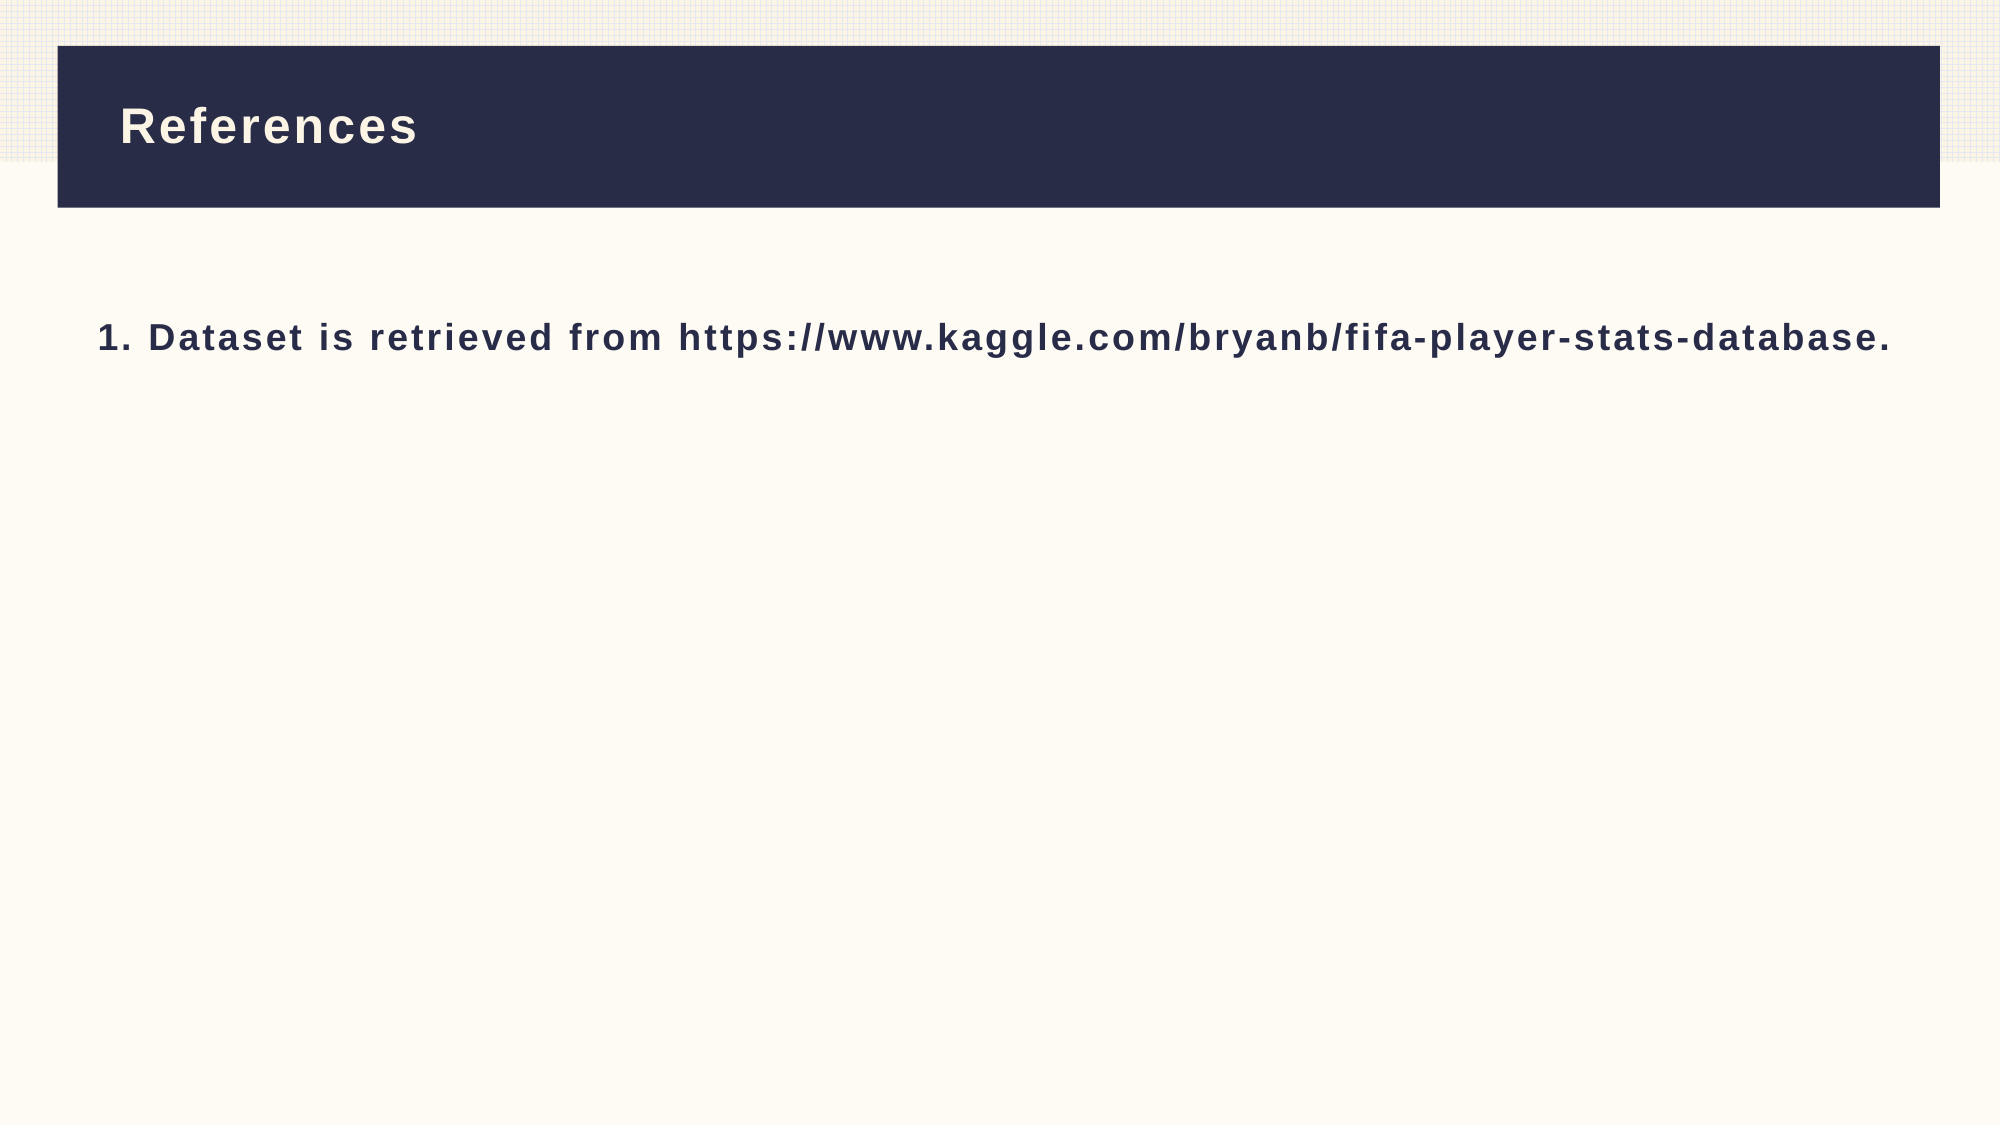

# References

1. Dataset is retrieved from https://www.kaggle.com/bryanb/fifa-player-stats-database.